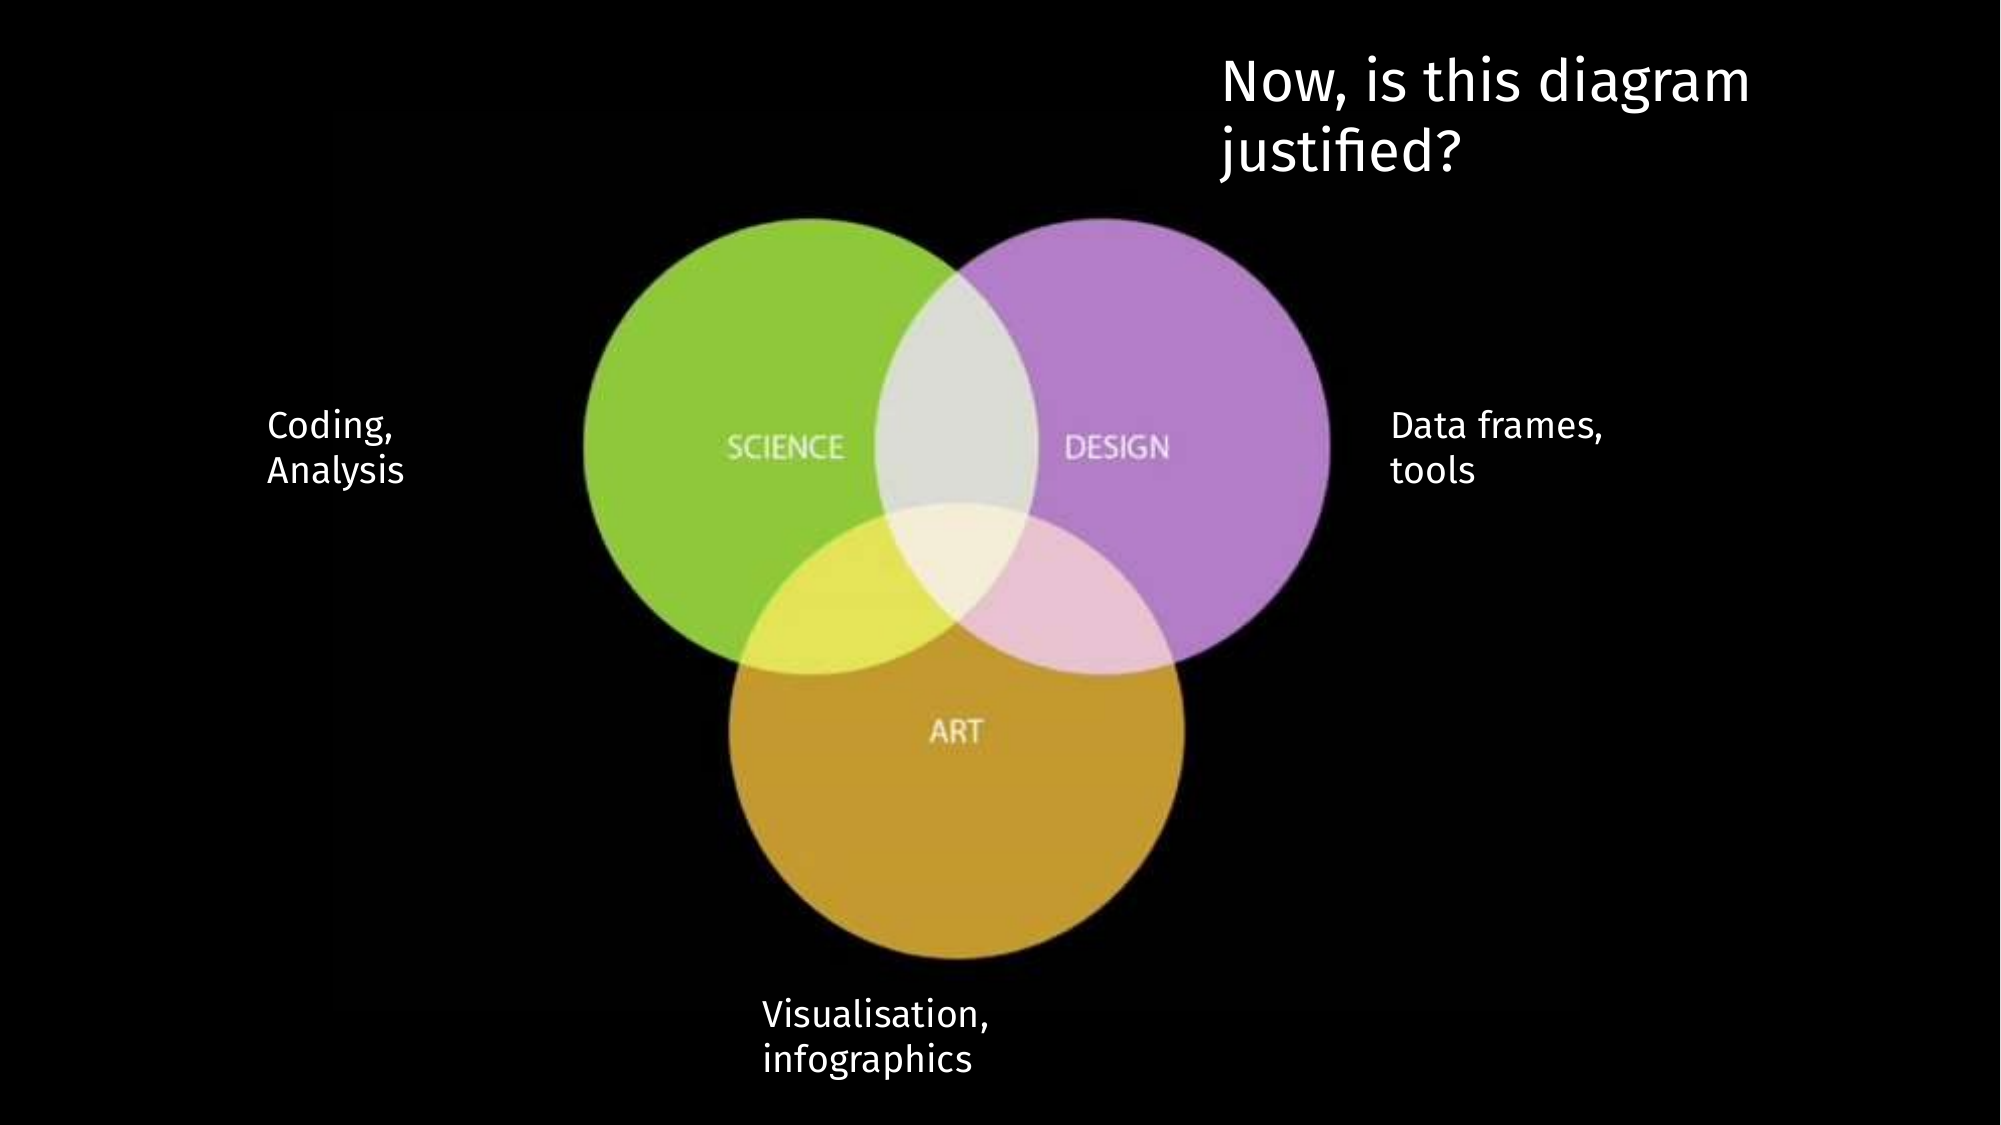

# Now, is this diagram justified?

Coding, Analysis
Data frames, tools
Visualisation, infographics